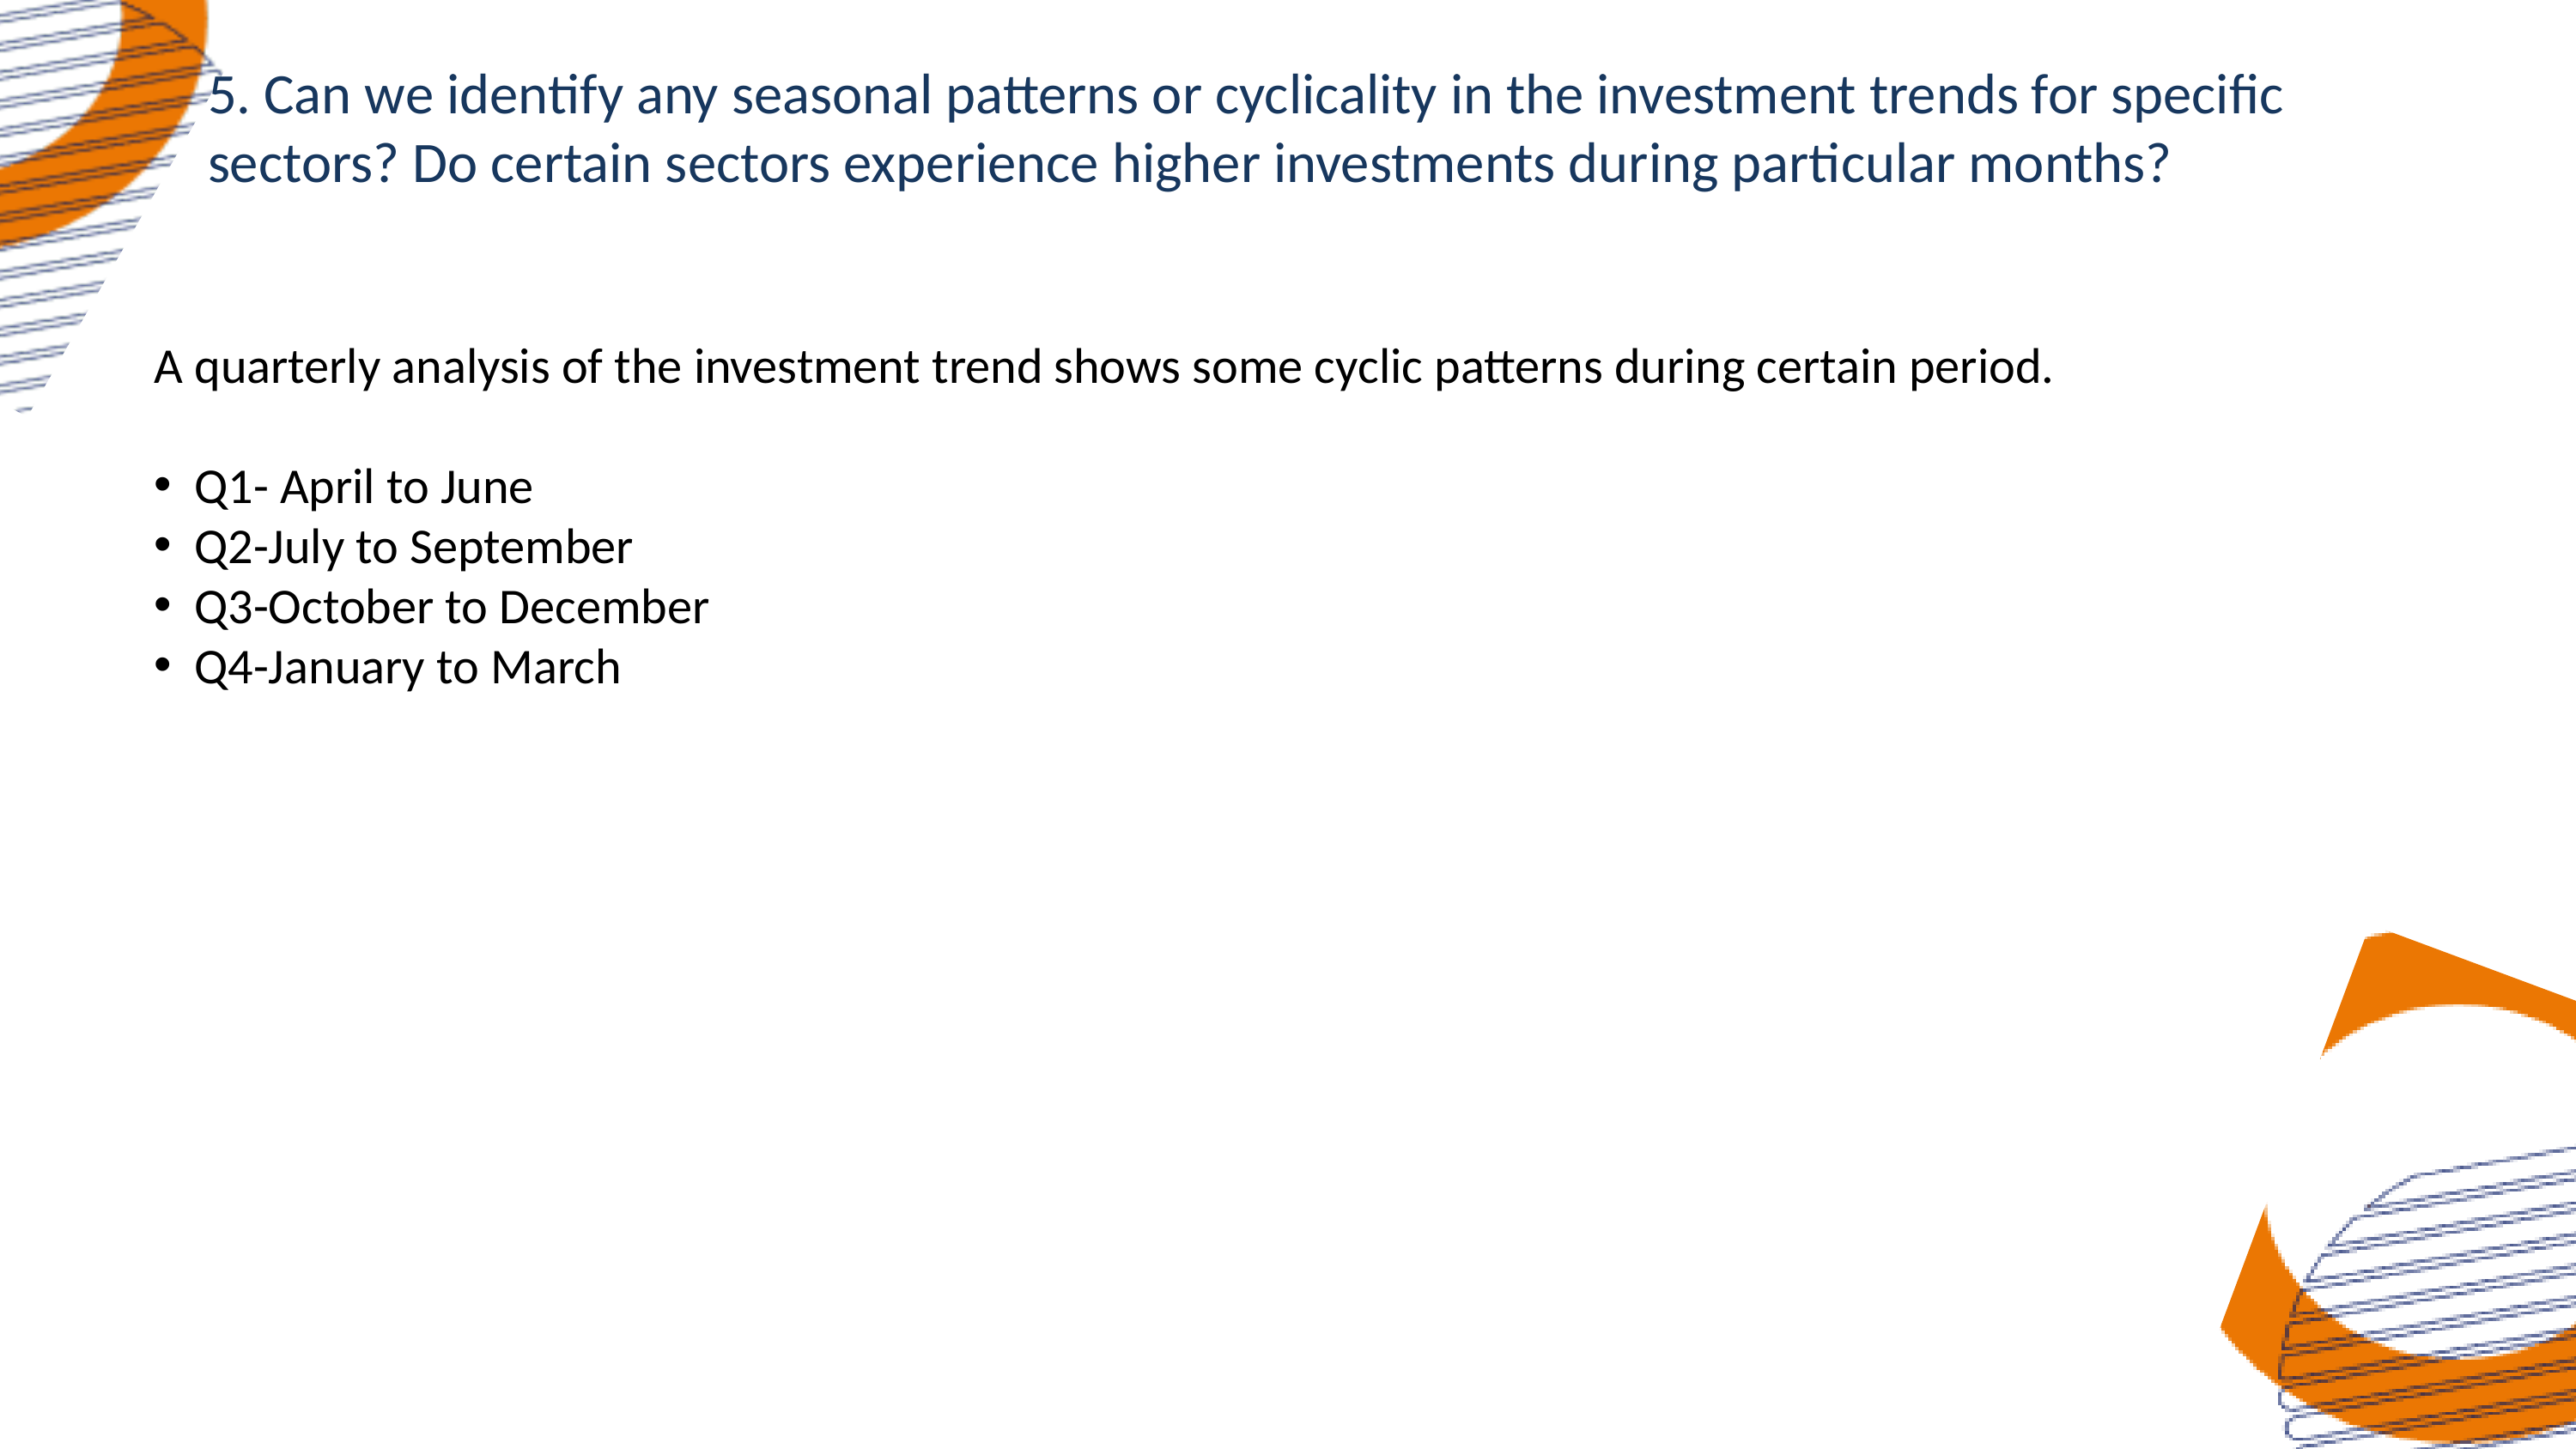

5. Can we identify any seasonal patterns or cyclicality in the investment trends for specific sectors? Do certain sectors experience higher investments during particular months?

A quarterly analysis of the investment trend shows some cyclic patterns during certain period.

Q1- April to June
Q2-July to September
Q3-October to December
Q4-January to March